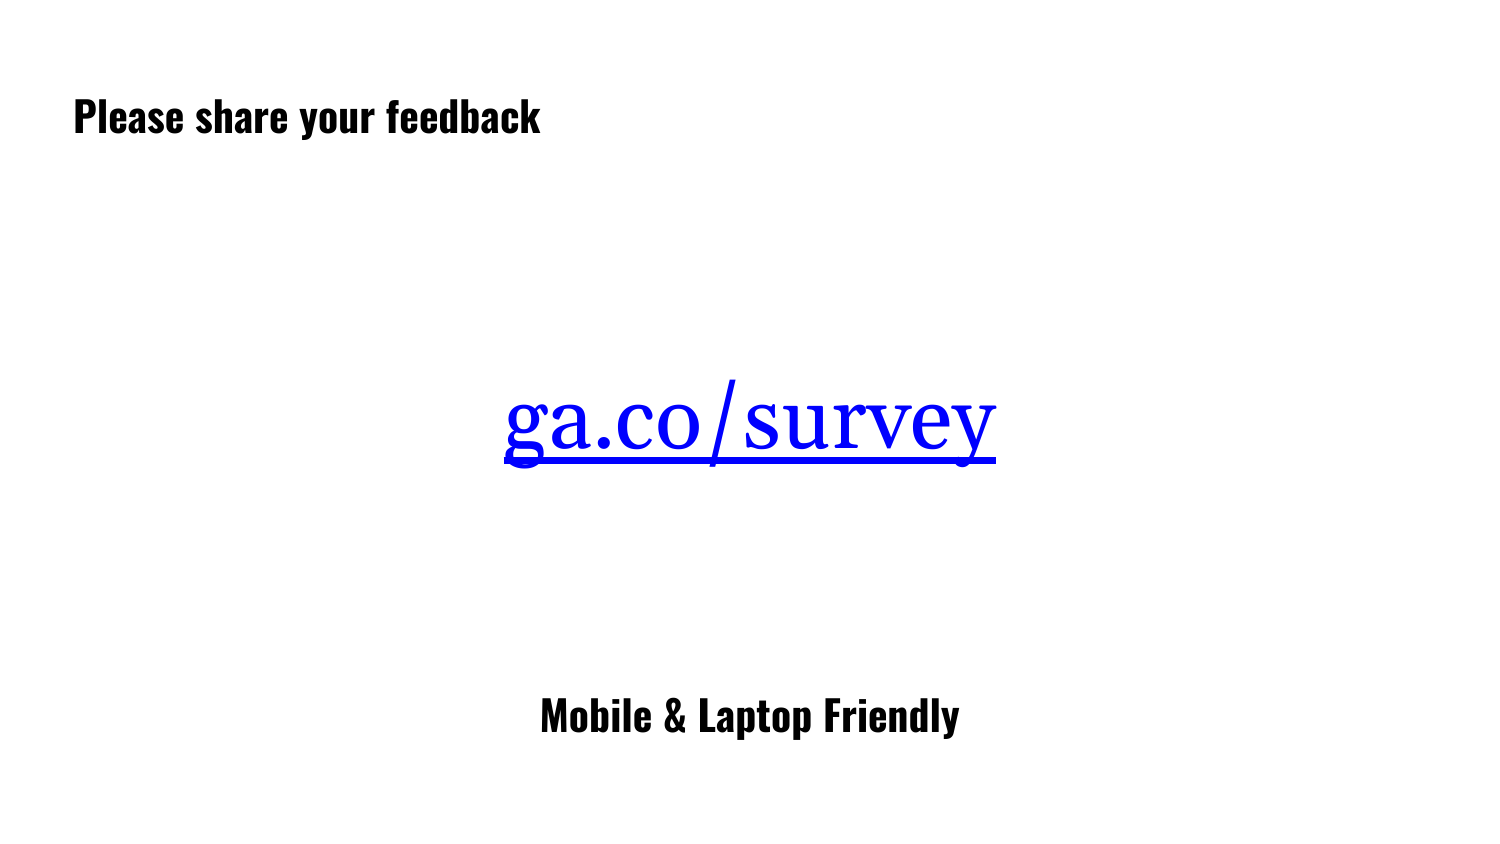

Please share your feedback
ga.co/survey
Mobile & Laptop Friendly